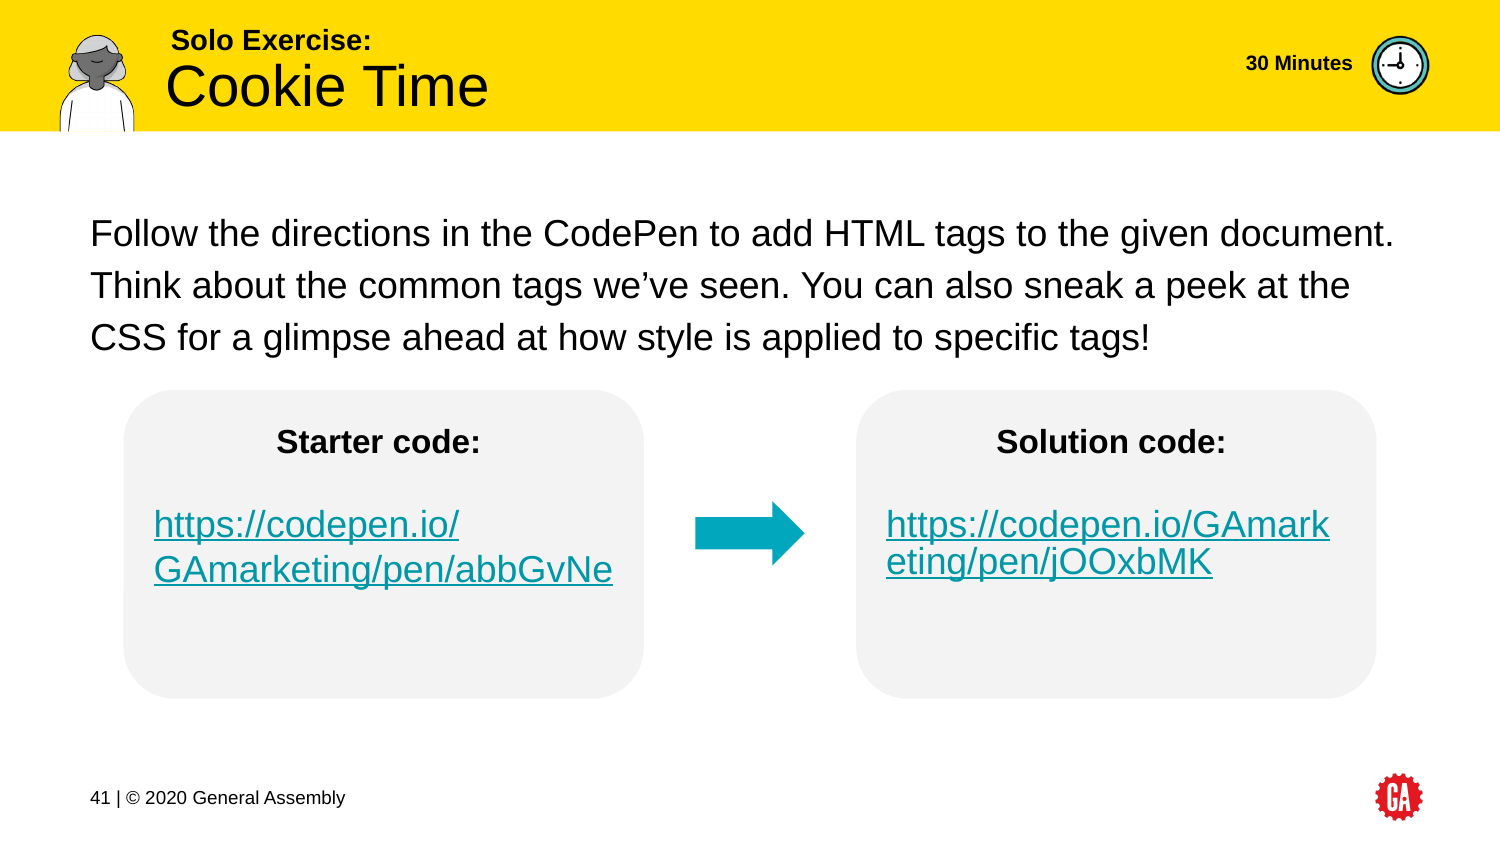

30 Minutes
# Cookie Time
Follow the directions in the CodePen to add HTML tags to the given document. Think about the common tags we’ve seen. You can also sneak a peek at the CSS for a glimpse ahead at how style is applied to specific tags!
Starter code:
https://codepen.io/GAmarketing/pen/abbGvNe
Solution code:
https://codepen.io/GAmarketing/pen/jOOxbMK

41 | © 2020 General Assembly
41